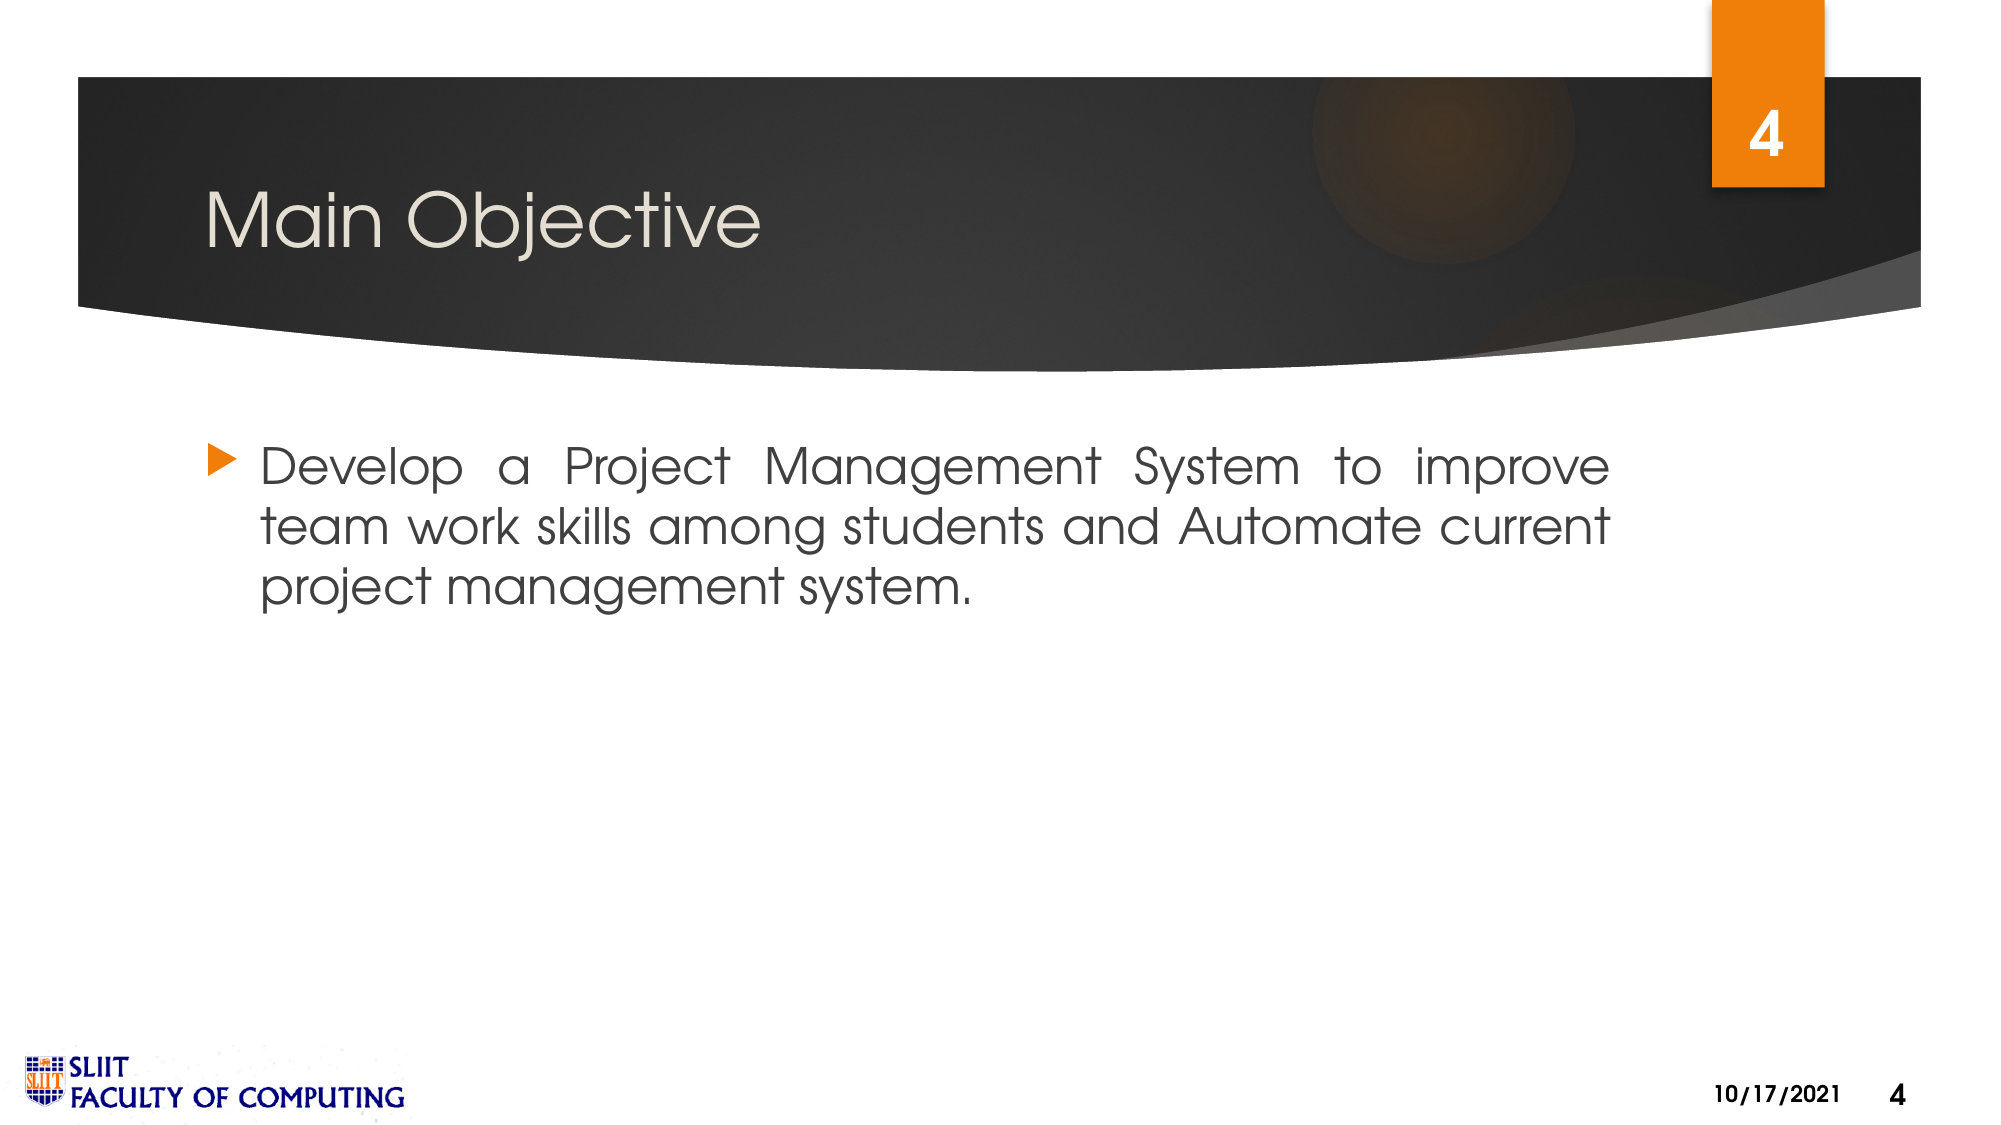

# Main Objective
Develop a Project Management System to improve team work skills among students and Automate current project management system.